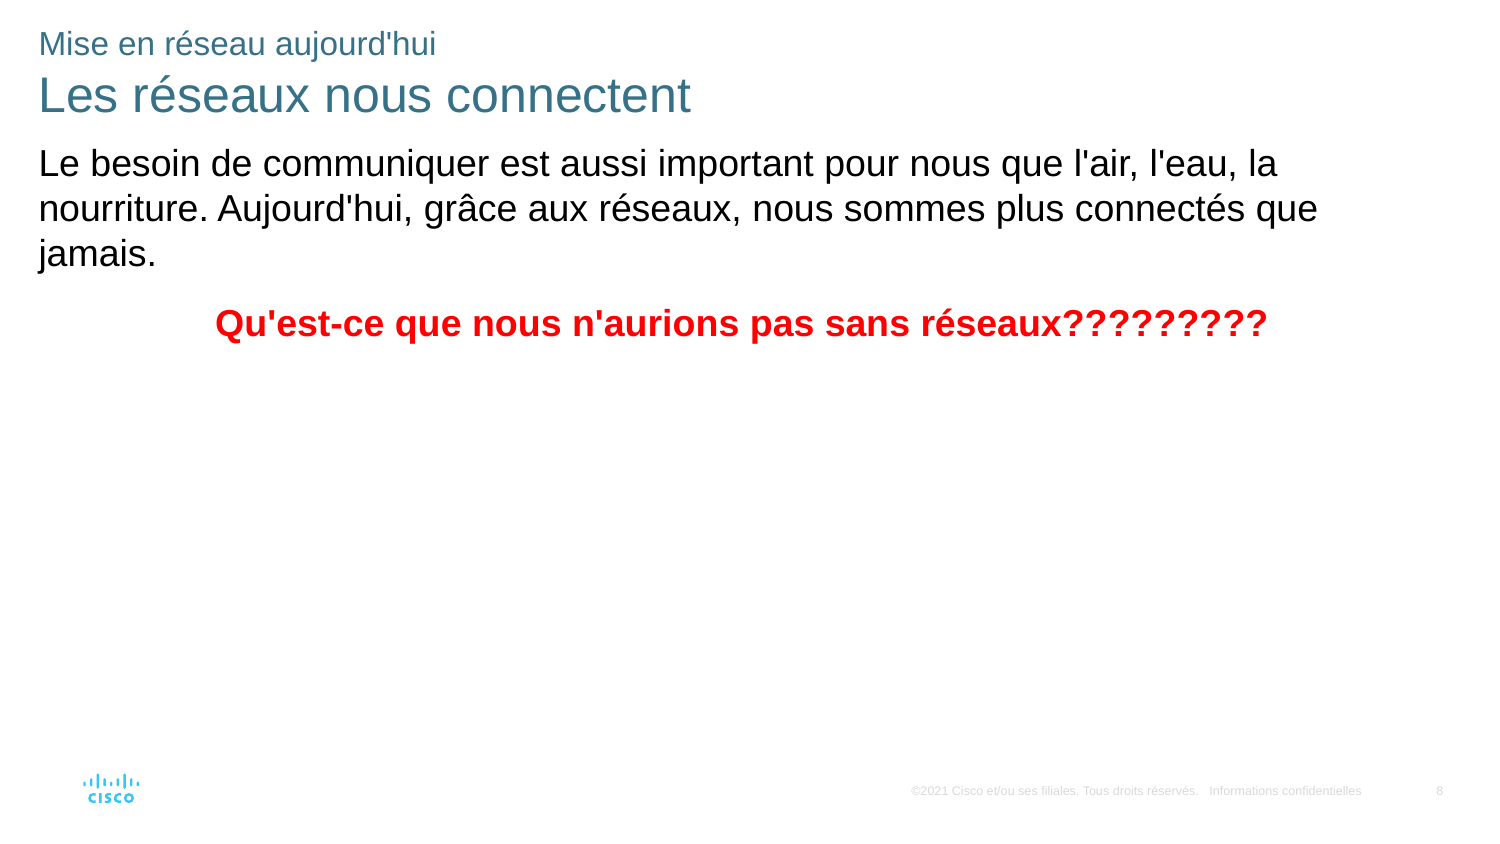

Mise en réseau aujourd'hui
Les réseaux nous connectent
Le besoin de communiquer est aussi important pour nous que l'air, l'eau, la nourriture. Aujourd'hui, grâce aux réseaux, nous sommes plus connectés que jamais.
Qu'est-ce que nous n'aurions pas sans réseaux?????????